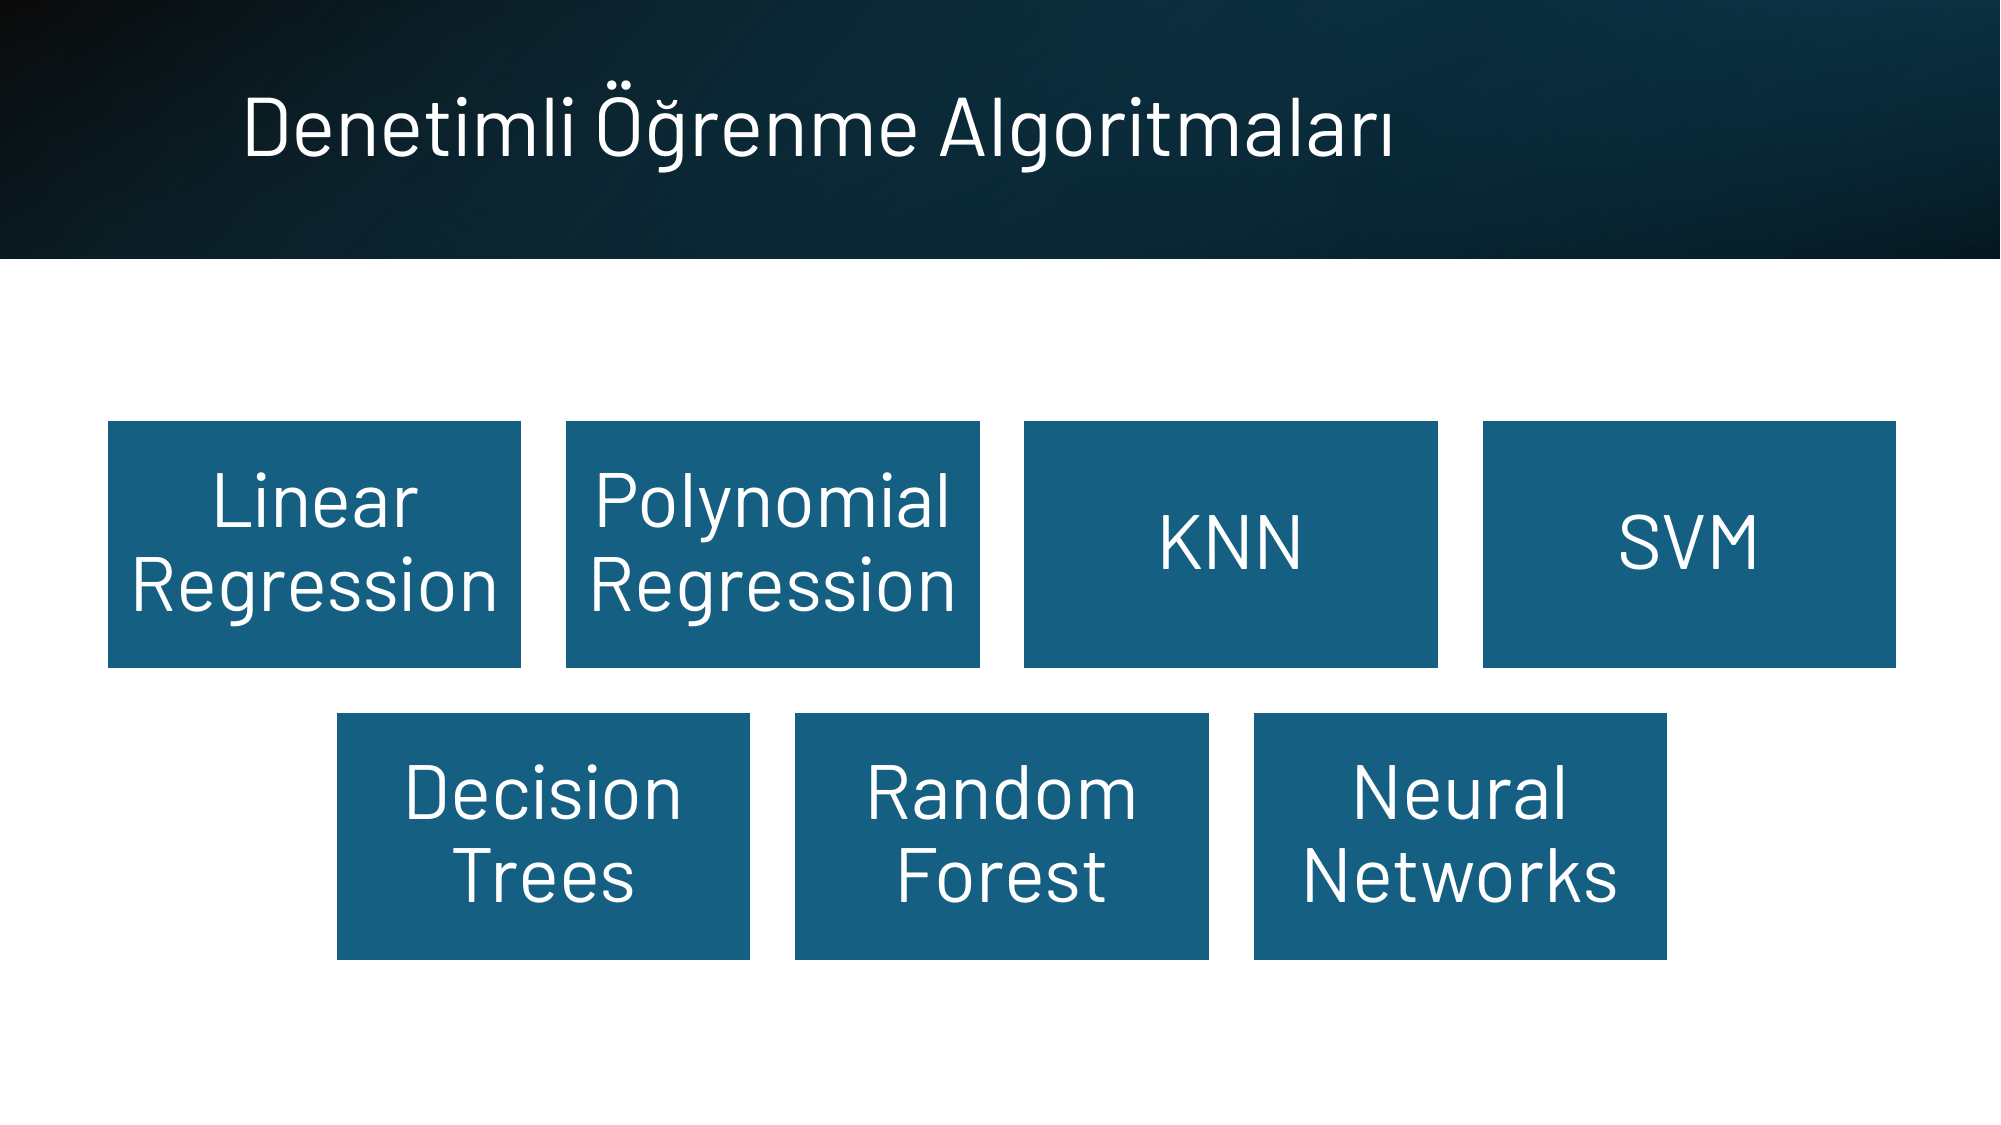

# Denetimli Öğrenme Algoritmaları
Linear Regression
Polynomial Regression
KNN
SVM
Decision Trees
Random Forest
Neural Networks